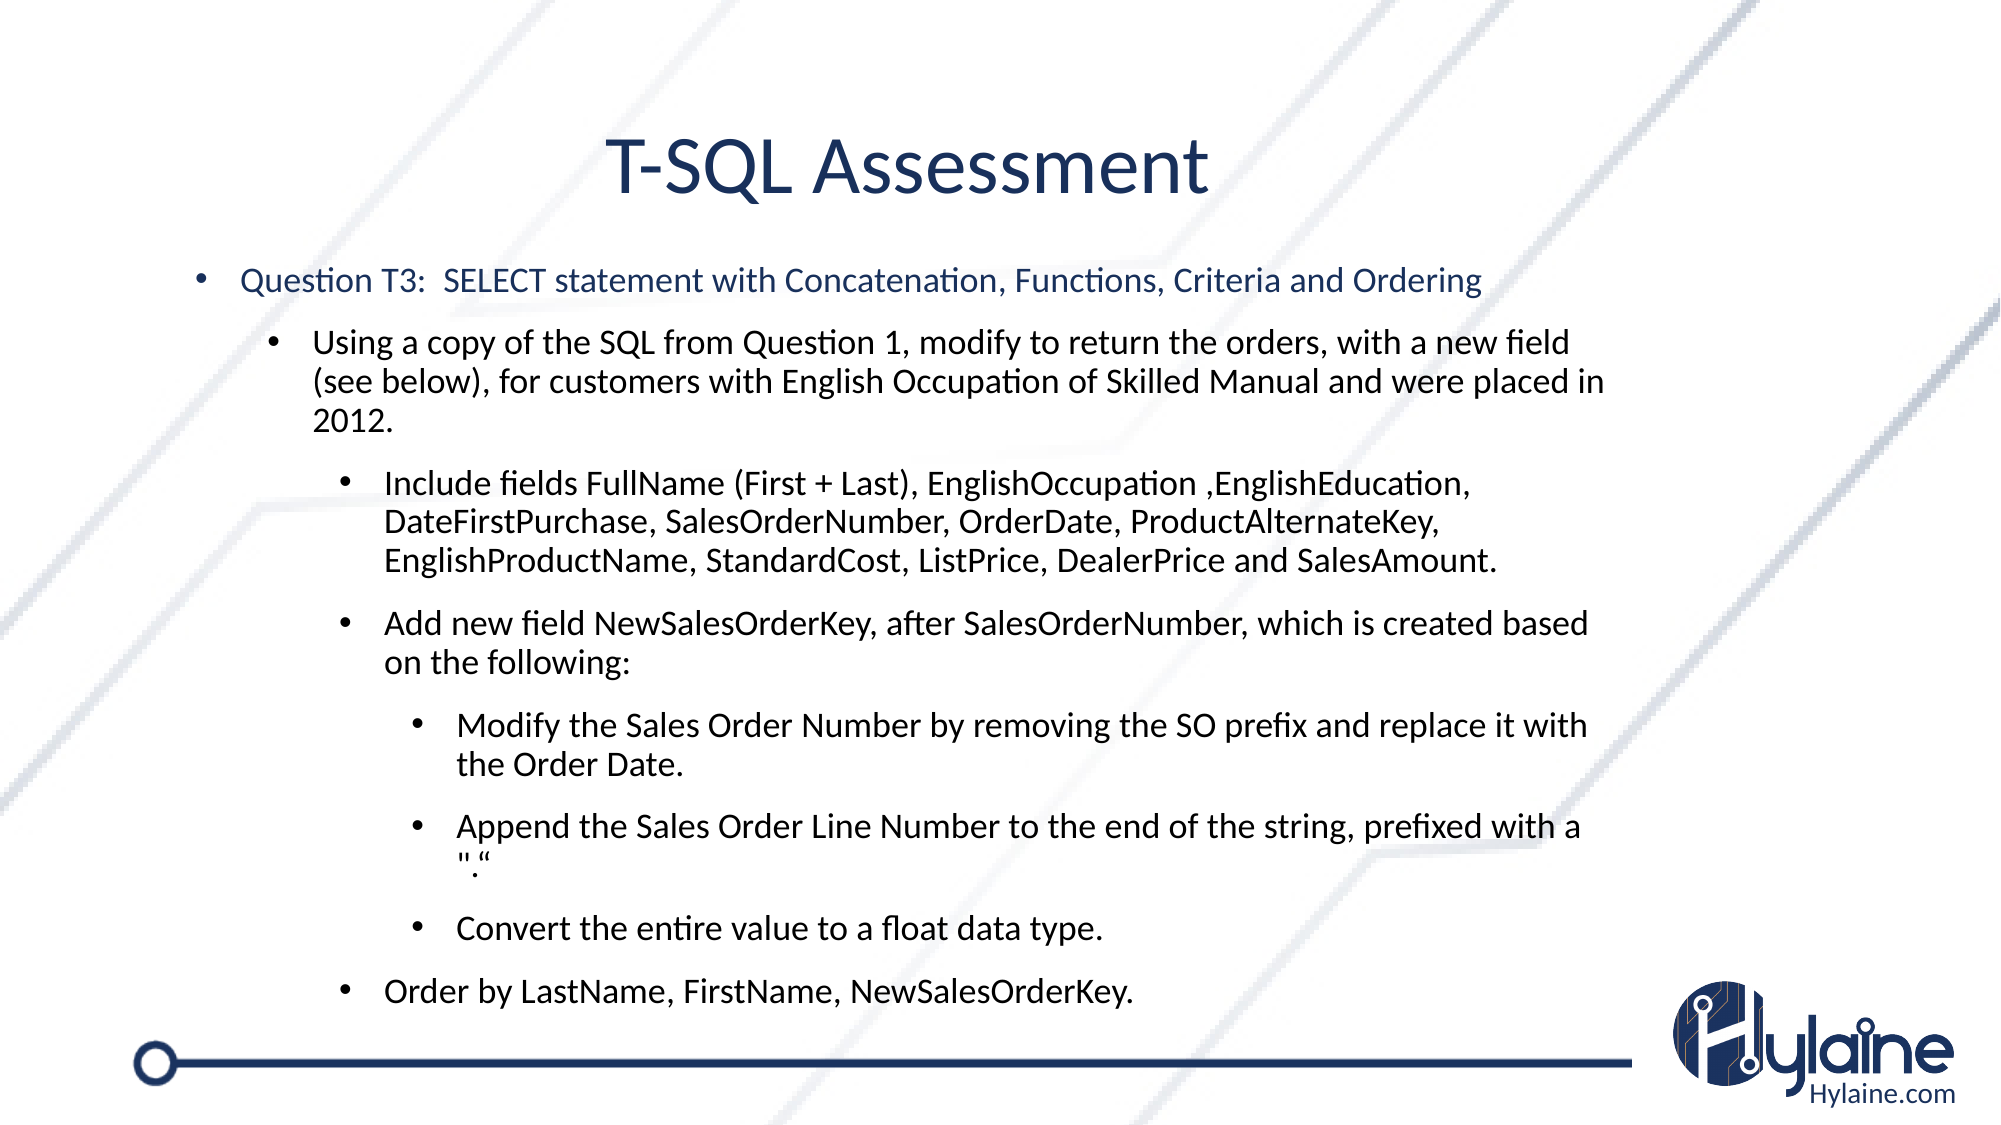

T-SQL Assessment
Question T3:  SELECT statement with Concatenation, Functions, Criteria and Ordering
Using a copy of the SQL from Question 1, modify to return the orders, with a new field (see below), for customers with English Occupation of Skilled Manual and were placed in 2012.
Include fields FullName (First + Last), EnglishOccupation ,EnglishEducation, DateFirstPurchase, SalesOrderNumber, OrderDate, ProductAlternateKey, EnglishProductName, StandardCost, ListPrice, DealerPrice and SalesAmount.
Add new field NewSalesOrderKey, after SalesOrderNumber, which is created based on the following:
Modify the Sales Order Number by removing the SO prefix and replace it with the Order Date.
Append the Sales Order Line Number to the end of the string, prefixed with a ".“
Convert the entire value to a float data type.
Order by LastName, FirstName, NewSalesOrderKey.